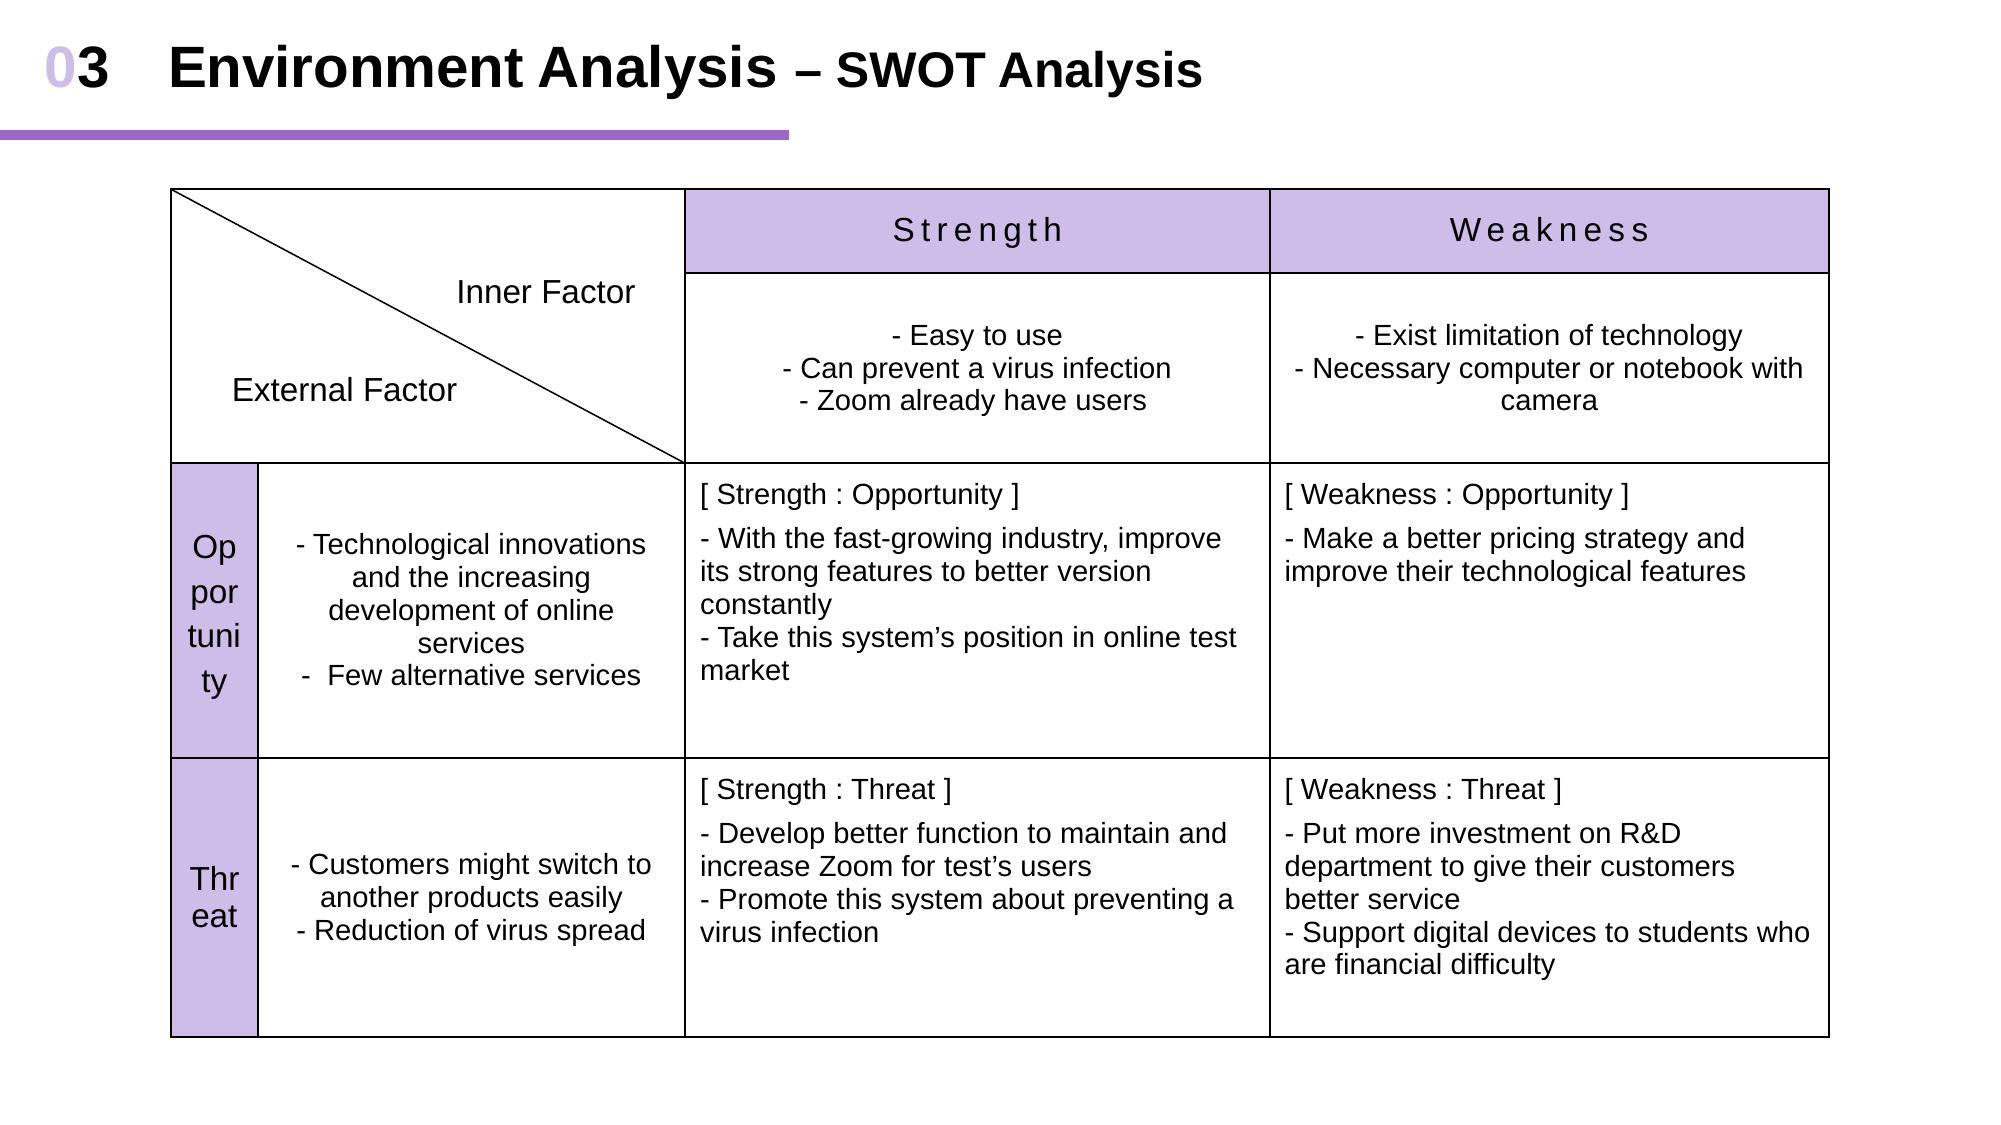

Environment Analysis – SWOT Analysis
03
|  |  | Strength | Weakness |
| --- | --- | --- | --- |
|  |  | - Easy to use - Can prevent a virus infection - Zoom already have users | - Exist limitation of technology - Necessary computer or notebook with camera |
| Opportunity | - Technological innovations and the increasing development of online services - Few alternative services | [ Strength : Opportunity ] - With the fast-growing industry, improve its strong features to better version constantly - Take this system’s position in online test market | [ Weakness : Opportunity ] - Make a better pricing strategy and improve their technological features |
| Threat | - Customers might switch to another products easily - Reduction of virus spread | [ Strength : Threat ] - Develop better function to maintain and increase Zoom for test’s users - Promote this system about preventing a virus infection | [ Weakness : Threat ] - Put more investment on R&D department to give their customers better service - Support digital devices to students who are financial difficulty |
Inner Factor
External Factor